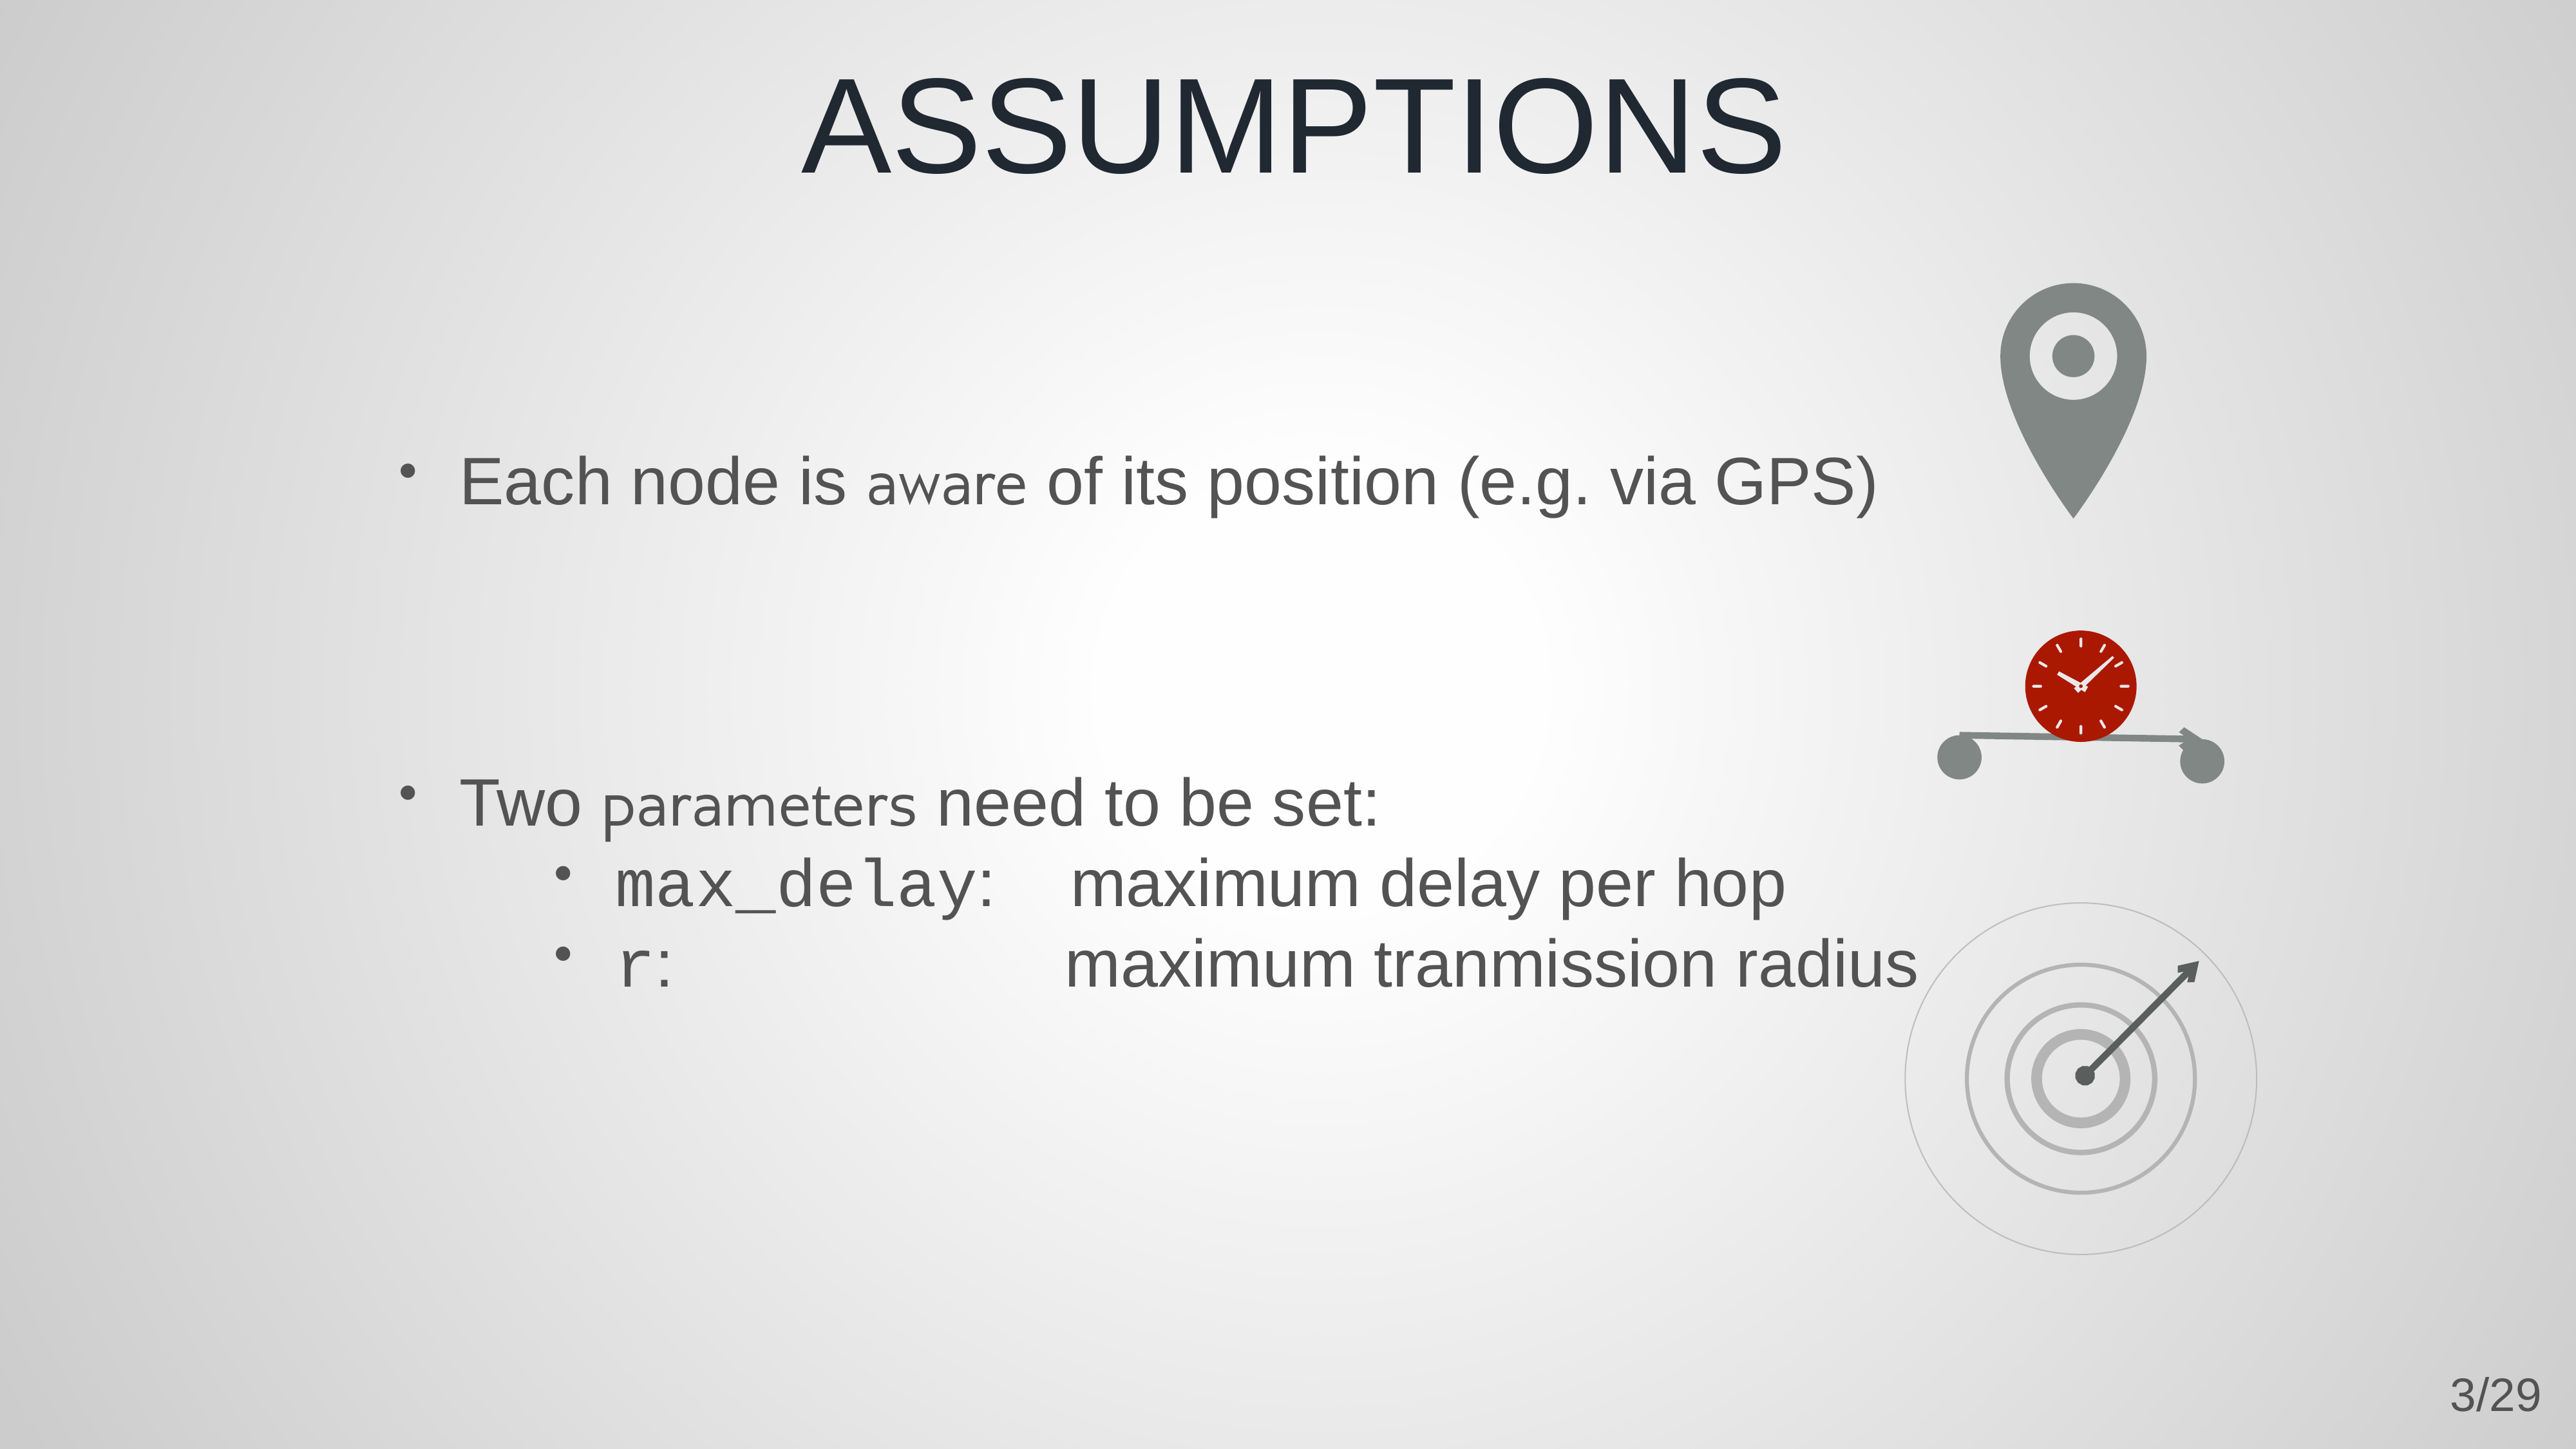

# ASSUMPTIONS

Each node is aware of its position (e.g. via GPS)

Two parameters need to be set:
max_delay:    maximum delay per hop
r:                     maximum tranmission radius

3/29